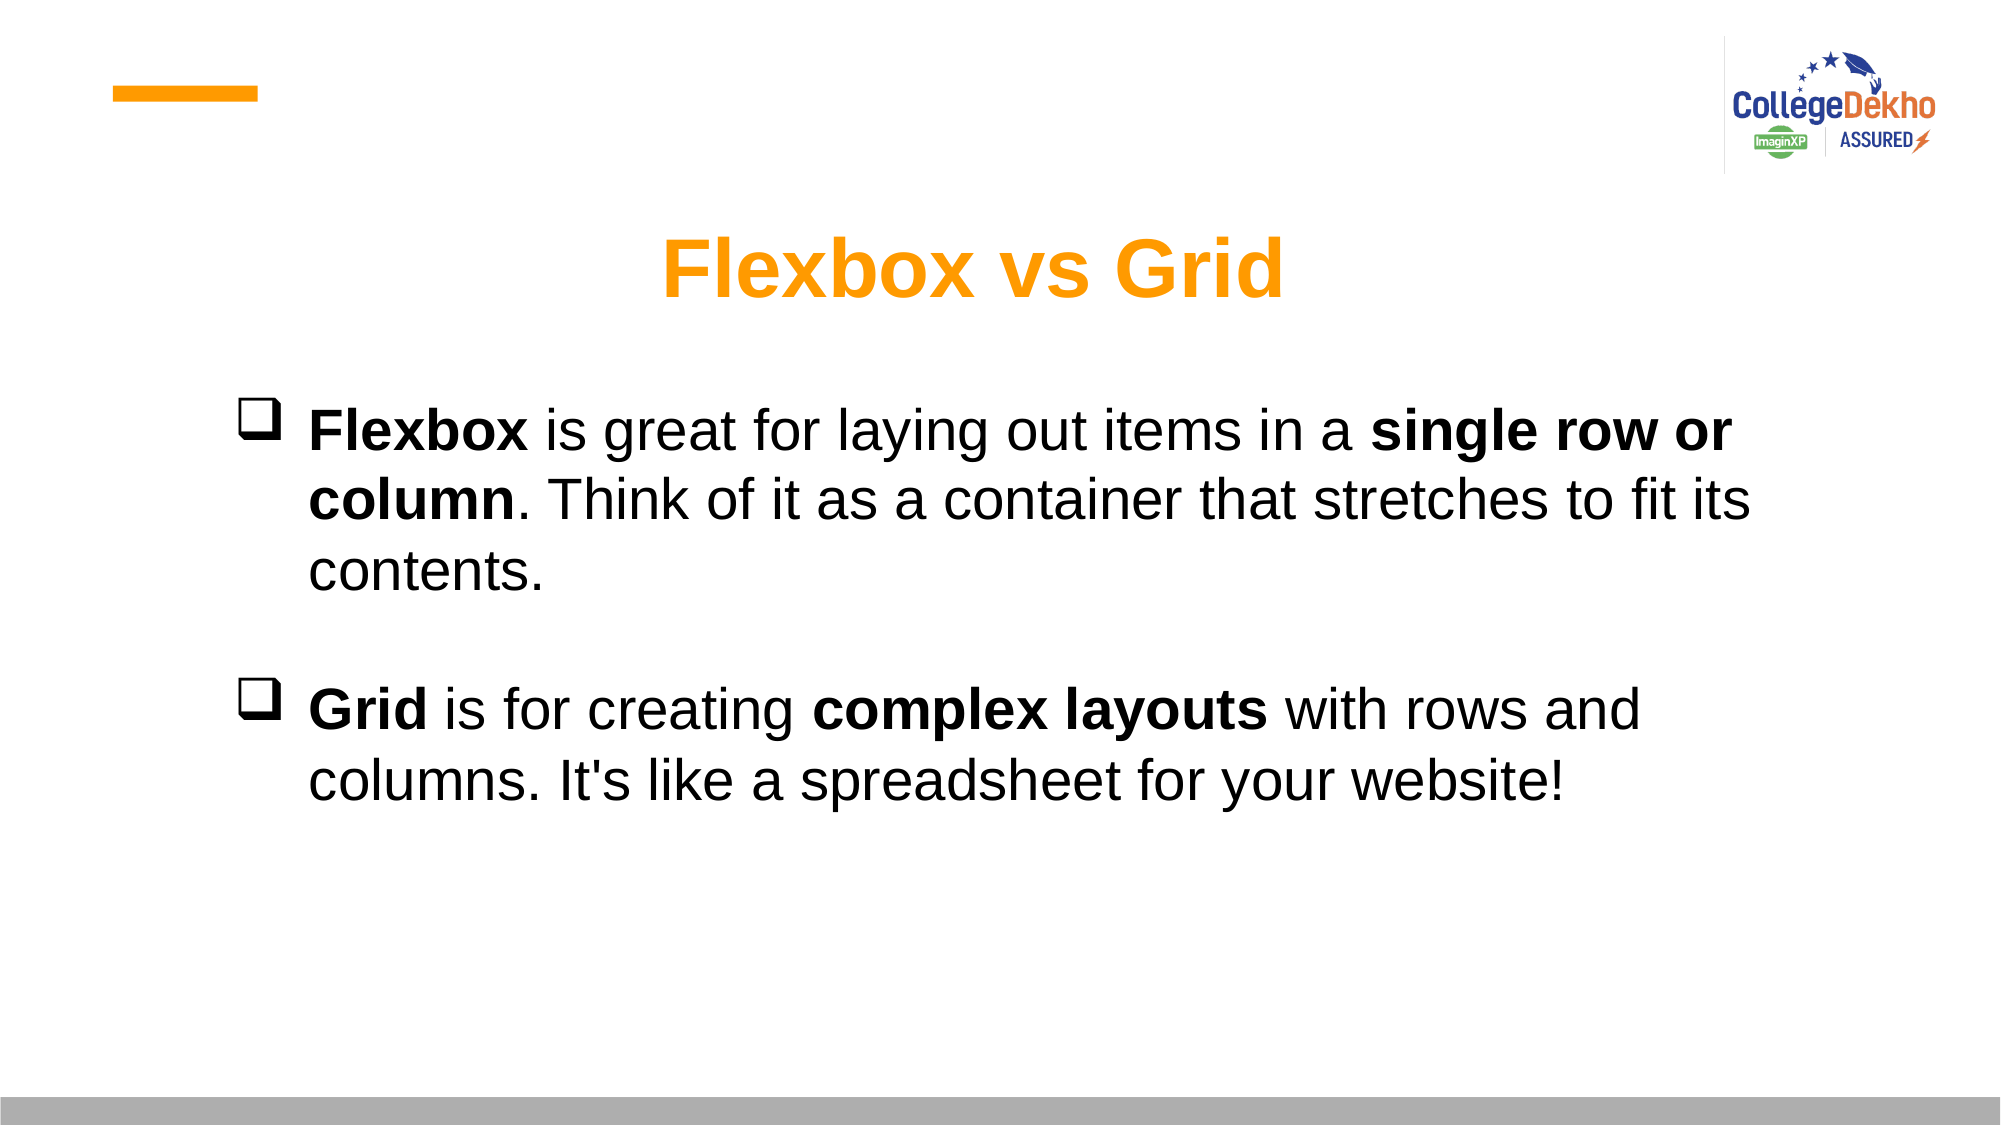

Flexbox vs Grid
Flexbox is great for laying out items in a single row or column. Think of it as a container that stretches to fit its contents.

Grid is for creating complex layouts with rows and columns. It's like a spreadsheet for your website!